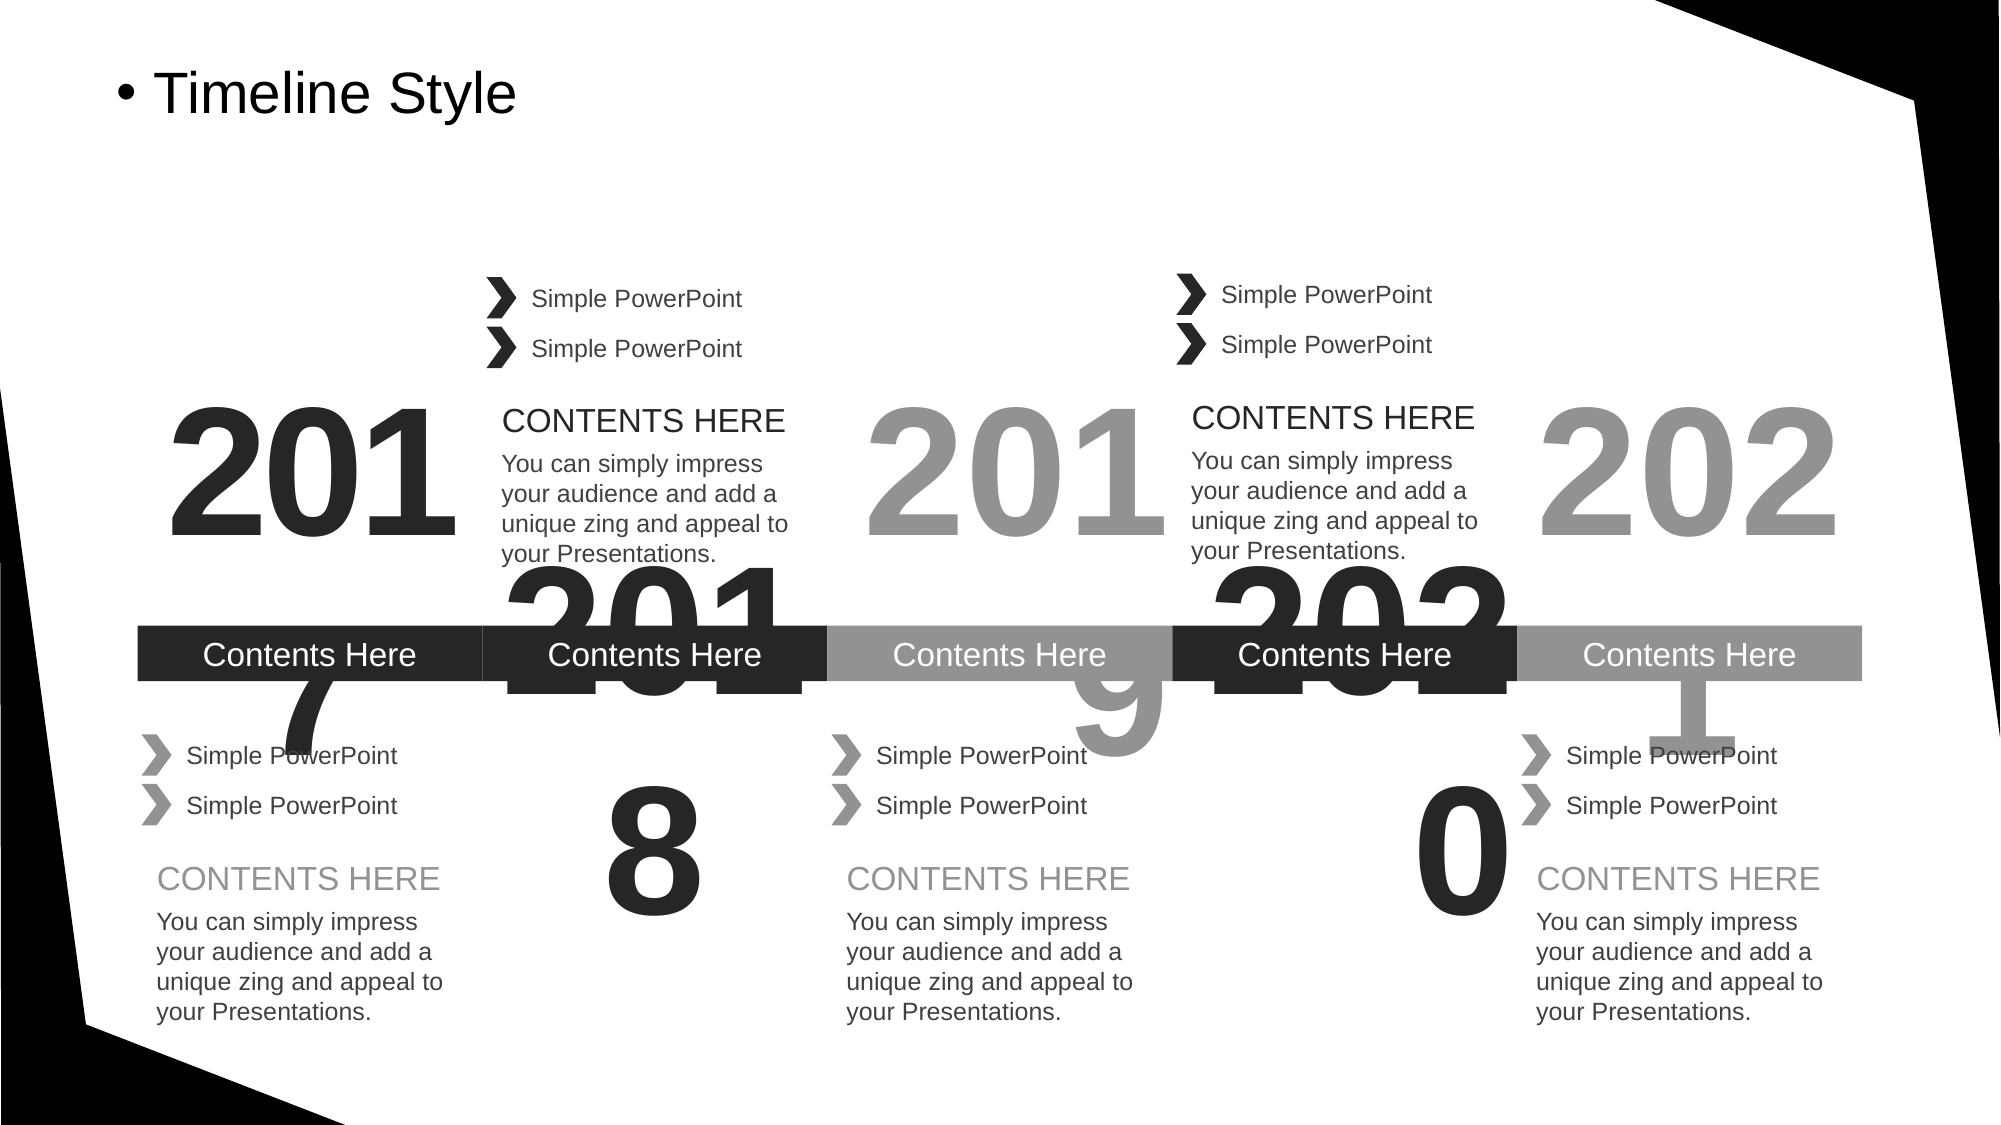

Timeline Style
Simple PowerPoint

Simple PowerPoint

CONTENTS HERE
You can simply impress your audience and add a unique zing and appeal to your Presentations.
Simple PowerPoint

Simple PowerPoint

CONTENTS HERE
You can simply impress your audience and add a unique zing and appeal to your Presentations.
2017
2019
2021
2018
2020
Contents Here
Contents Here
Contents Here
Contents Here
Contents Here
Simple PowerPoint

Simple PowerPoint

CONTENTS HERE
You can simply impress your audience and add a unique zing and appeal to your Presentations.
Simple PowerPoint

Simple PowerPoint

CONTENTS HERE
You can simply impress your audience and add a unique zing and appeal to your Presentations.
Simple PowerPoint

Simple PowerPoint

CONTENTS HERE
You can simply impress your audience and add a unique zing and appeal to your Presentations.